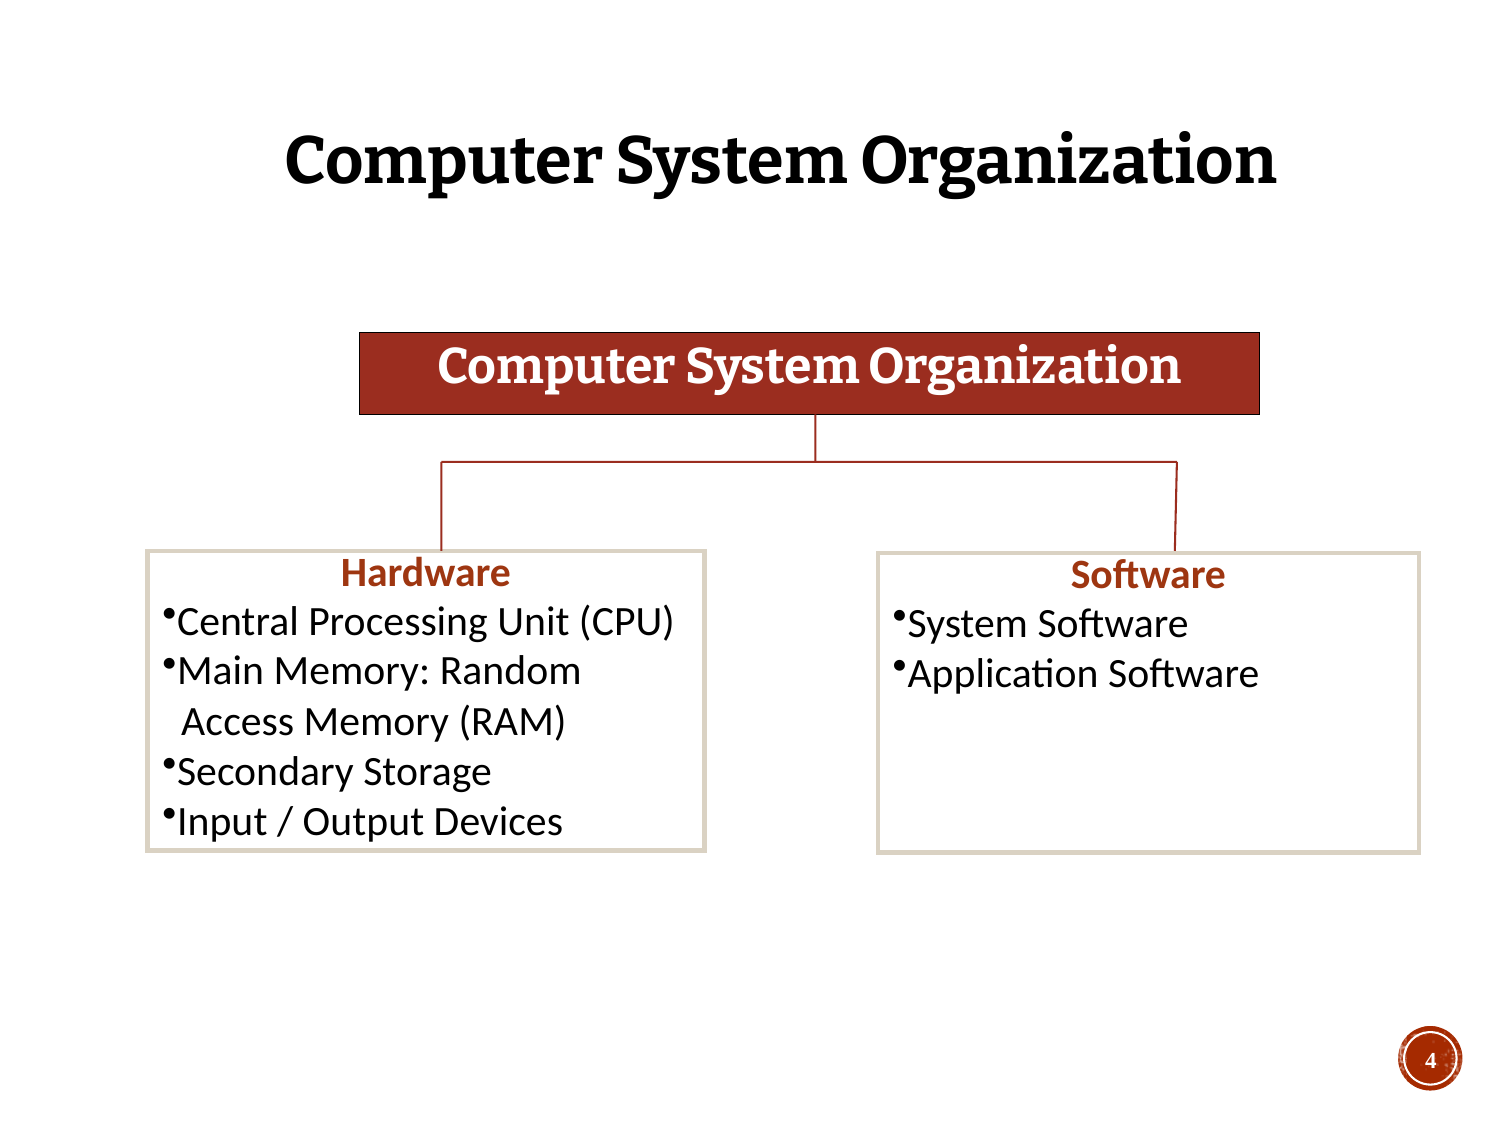

Computer System Organization
Computer System Organization

Hardware
Central Processing Unit (CPU)
Main Memory: Random
  Access Memory (RAM)
Secondary Storage
Input / Output Devices
Software
System Software
Application Software
c
B

4